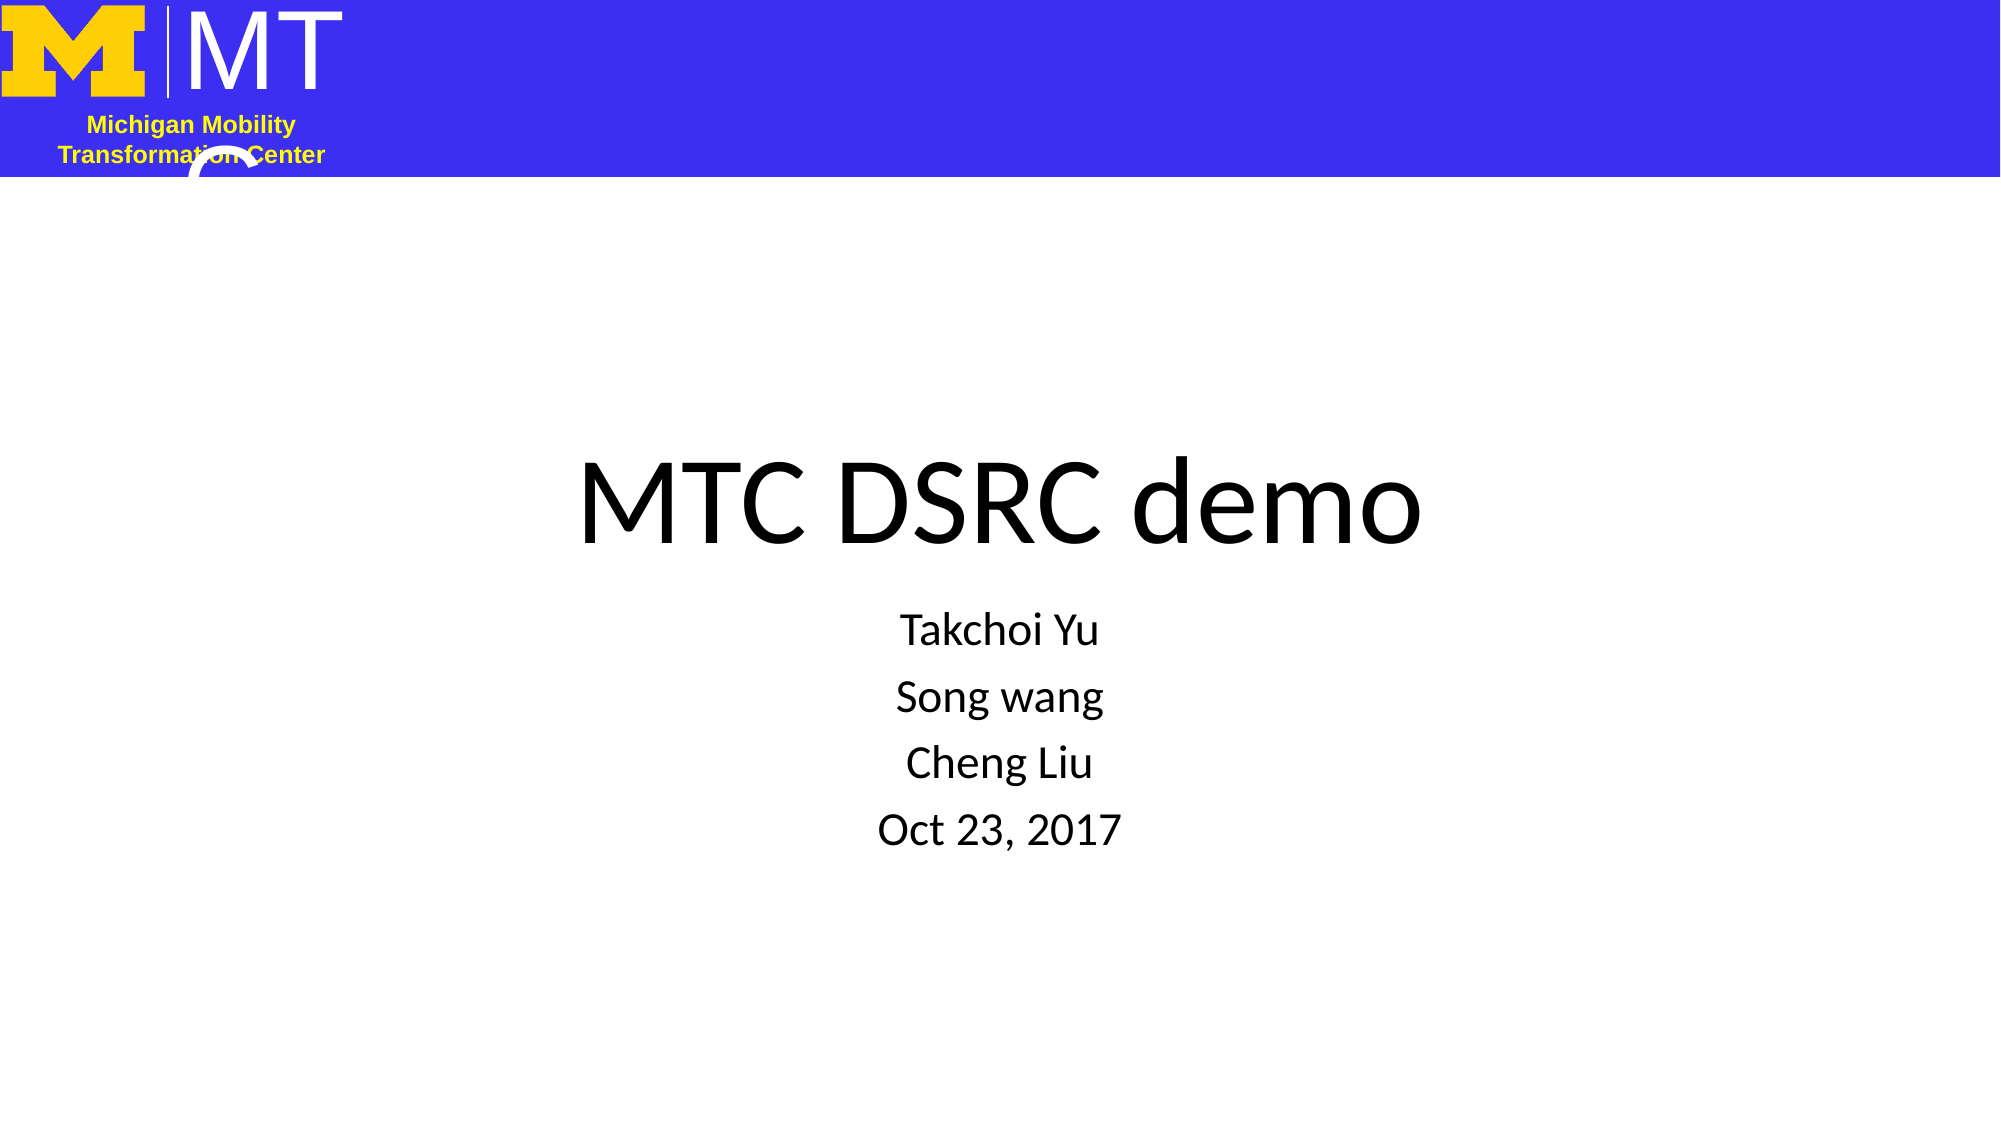

# MTC DSRC demo
Takchoi Yu
Song wang
Cheng Liu
Oct 23, 2017